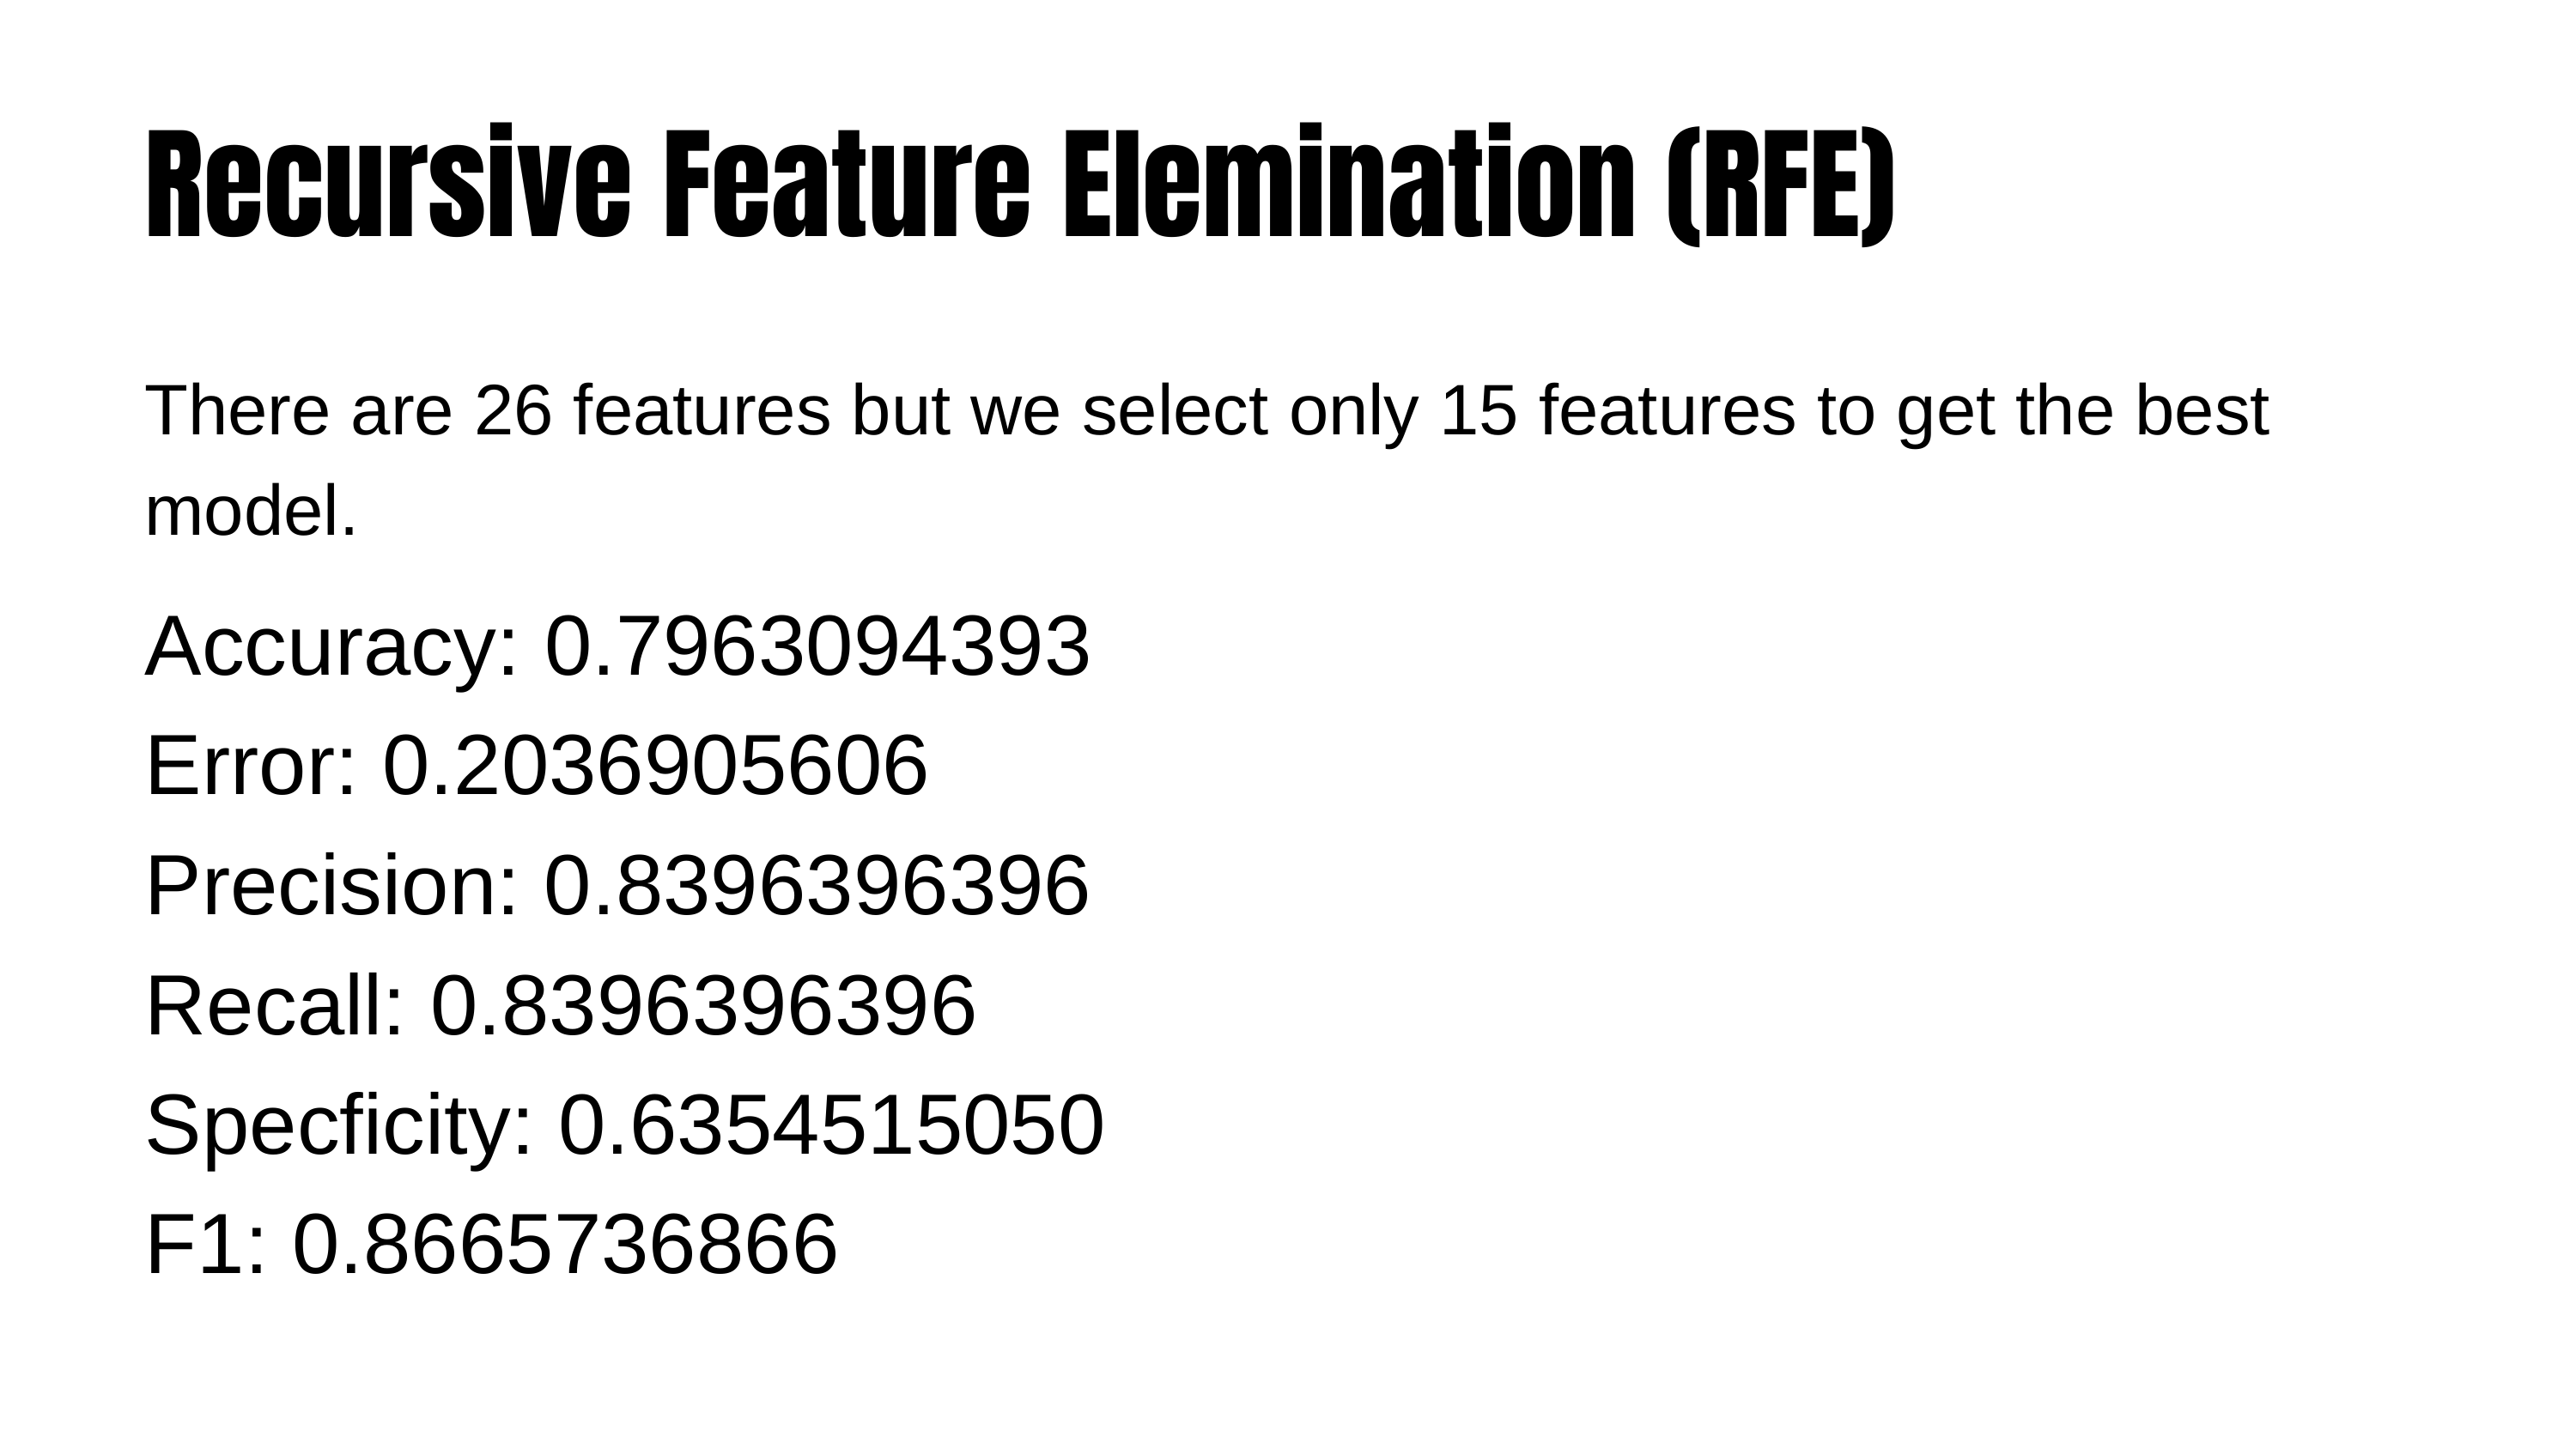

Recursive Feature Elemination (RFE)
There are 26 features but we select only 15 features to get the best model.
Accuracy: 0.7963094393
Error: 0.2036905606
Precision: 0.8396396396
Recall: 0.8396396396
Specficity: 0.6354515050
F1: 0.8665736866